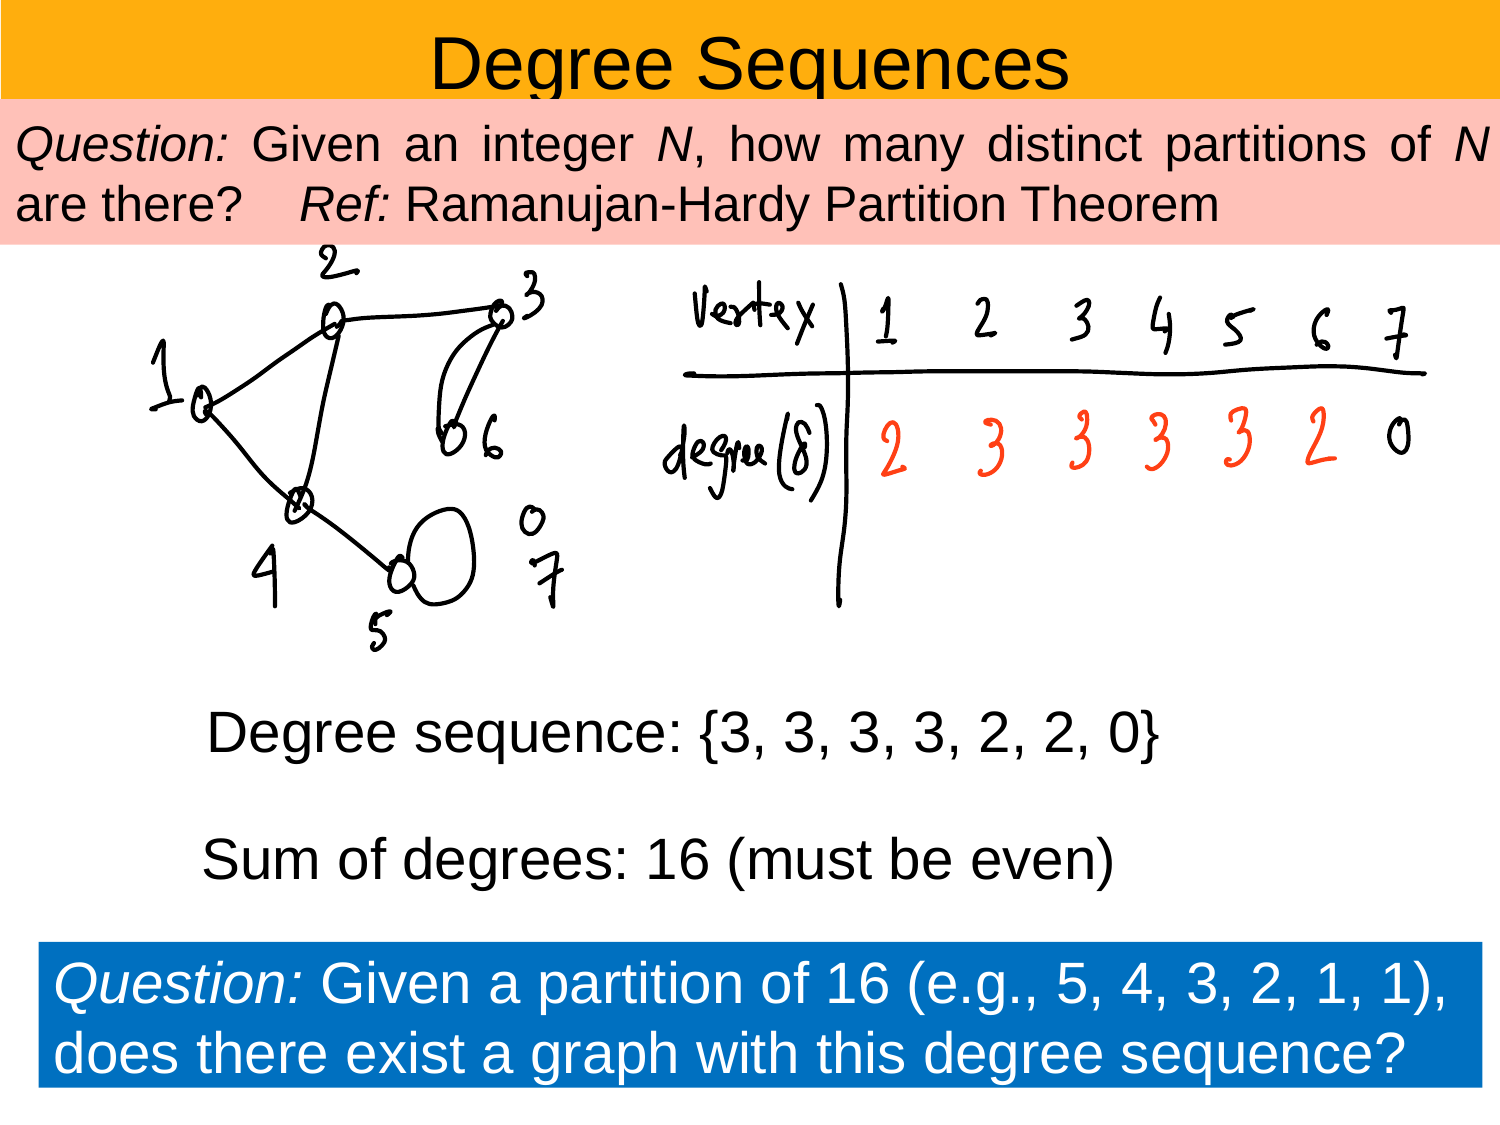

Degree Sequences
Question: Given an integer N, how many distinct partitions of N are there?    Ref: Ramanujan-Hardy Partition Theorem

Degree sequence: {3, 3, 3, 3, 2, 2, 0}
Sum of degrees: 16 (must be even)
Question: Given a partition of 16 (e.g., 5, 4, 3, 2, 1, 1),
does there exist a graph with this degree sequence?